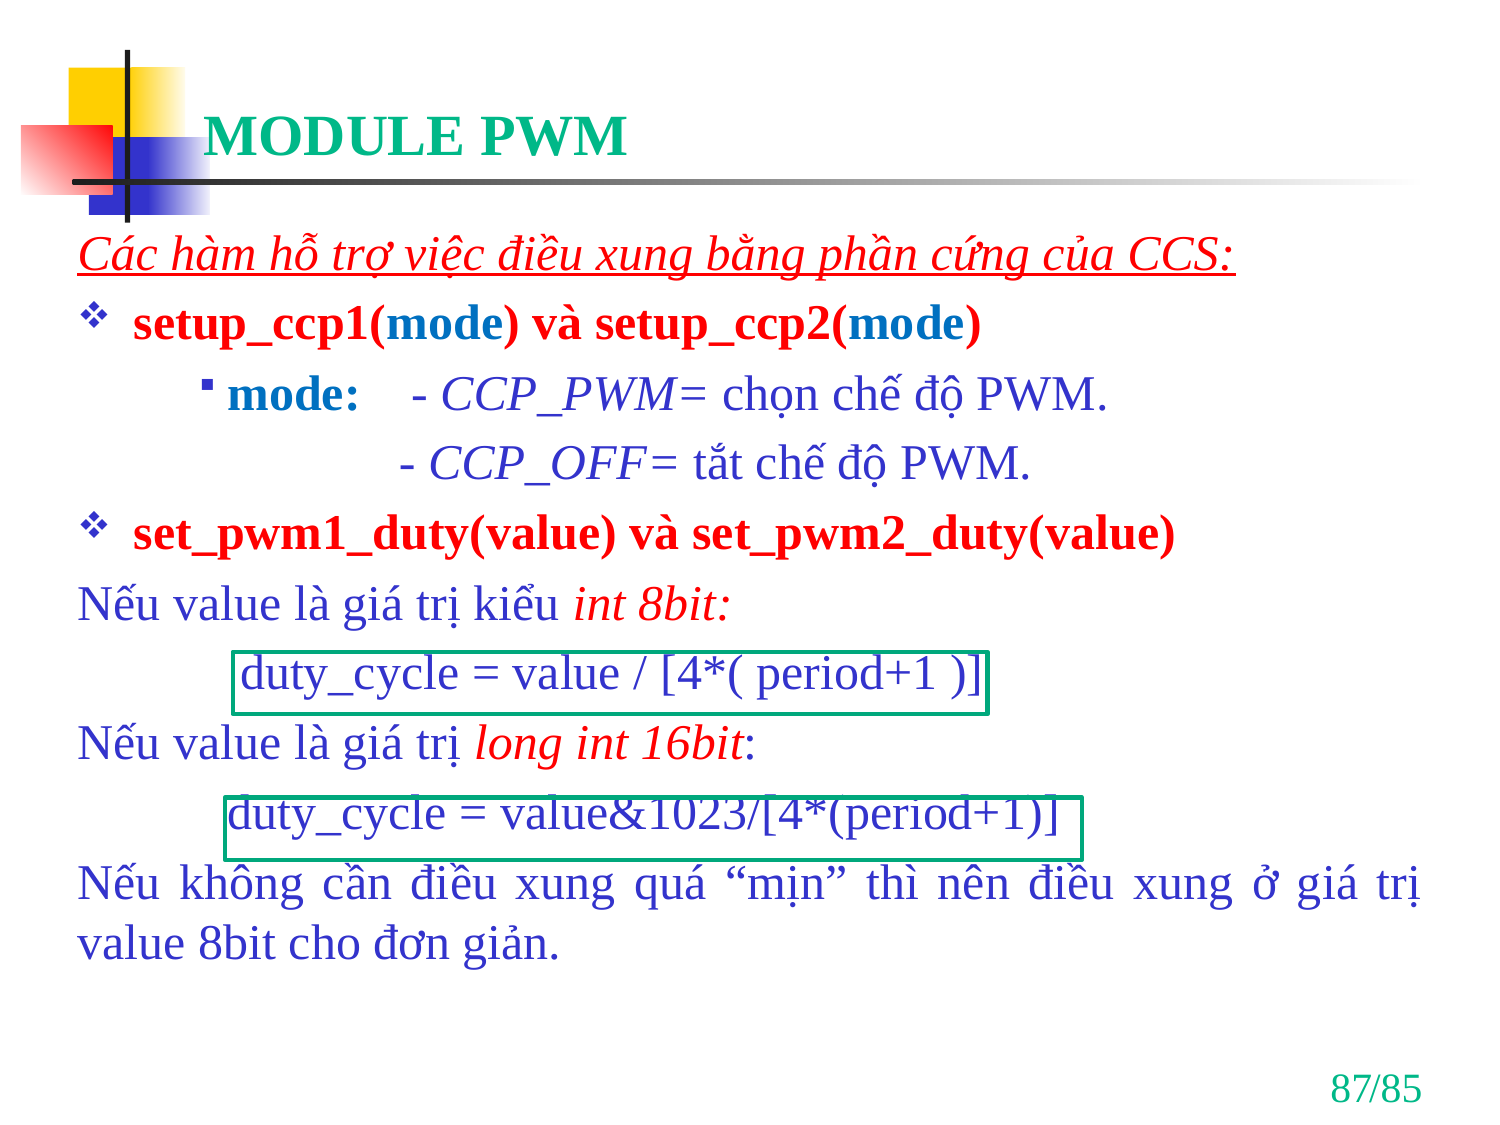

# MODULE PWM
Các hàm hỗ trợ việc điều xung bằng phần cứng của CCS:​
setup_ccp1(mode) và setup_ccp2(mode)​
mode:​    - CCP_PWM= chọn chế độ PWM.​
                - CCP_OFF= tắt chế độ PWM.​
set_pwm1_duty(value) và set_pwm2_duty(value)​
Nếu value là giá trị kiểu int 8bit:​
	 duty_cycle = value / [4*( period+1 )​]
Nếu value là giá trị long int 16bit:​
	duty_cycle = value&1023/[4*(period+1)]​
Nếu không cần điều xung quá “mịn” thì nên điều xung ở giá trị value 8bit cho đơn giản.​

87